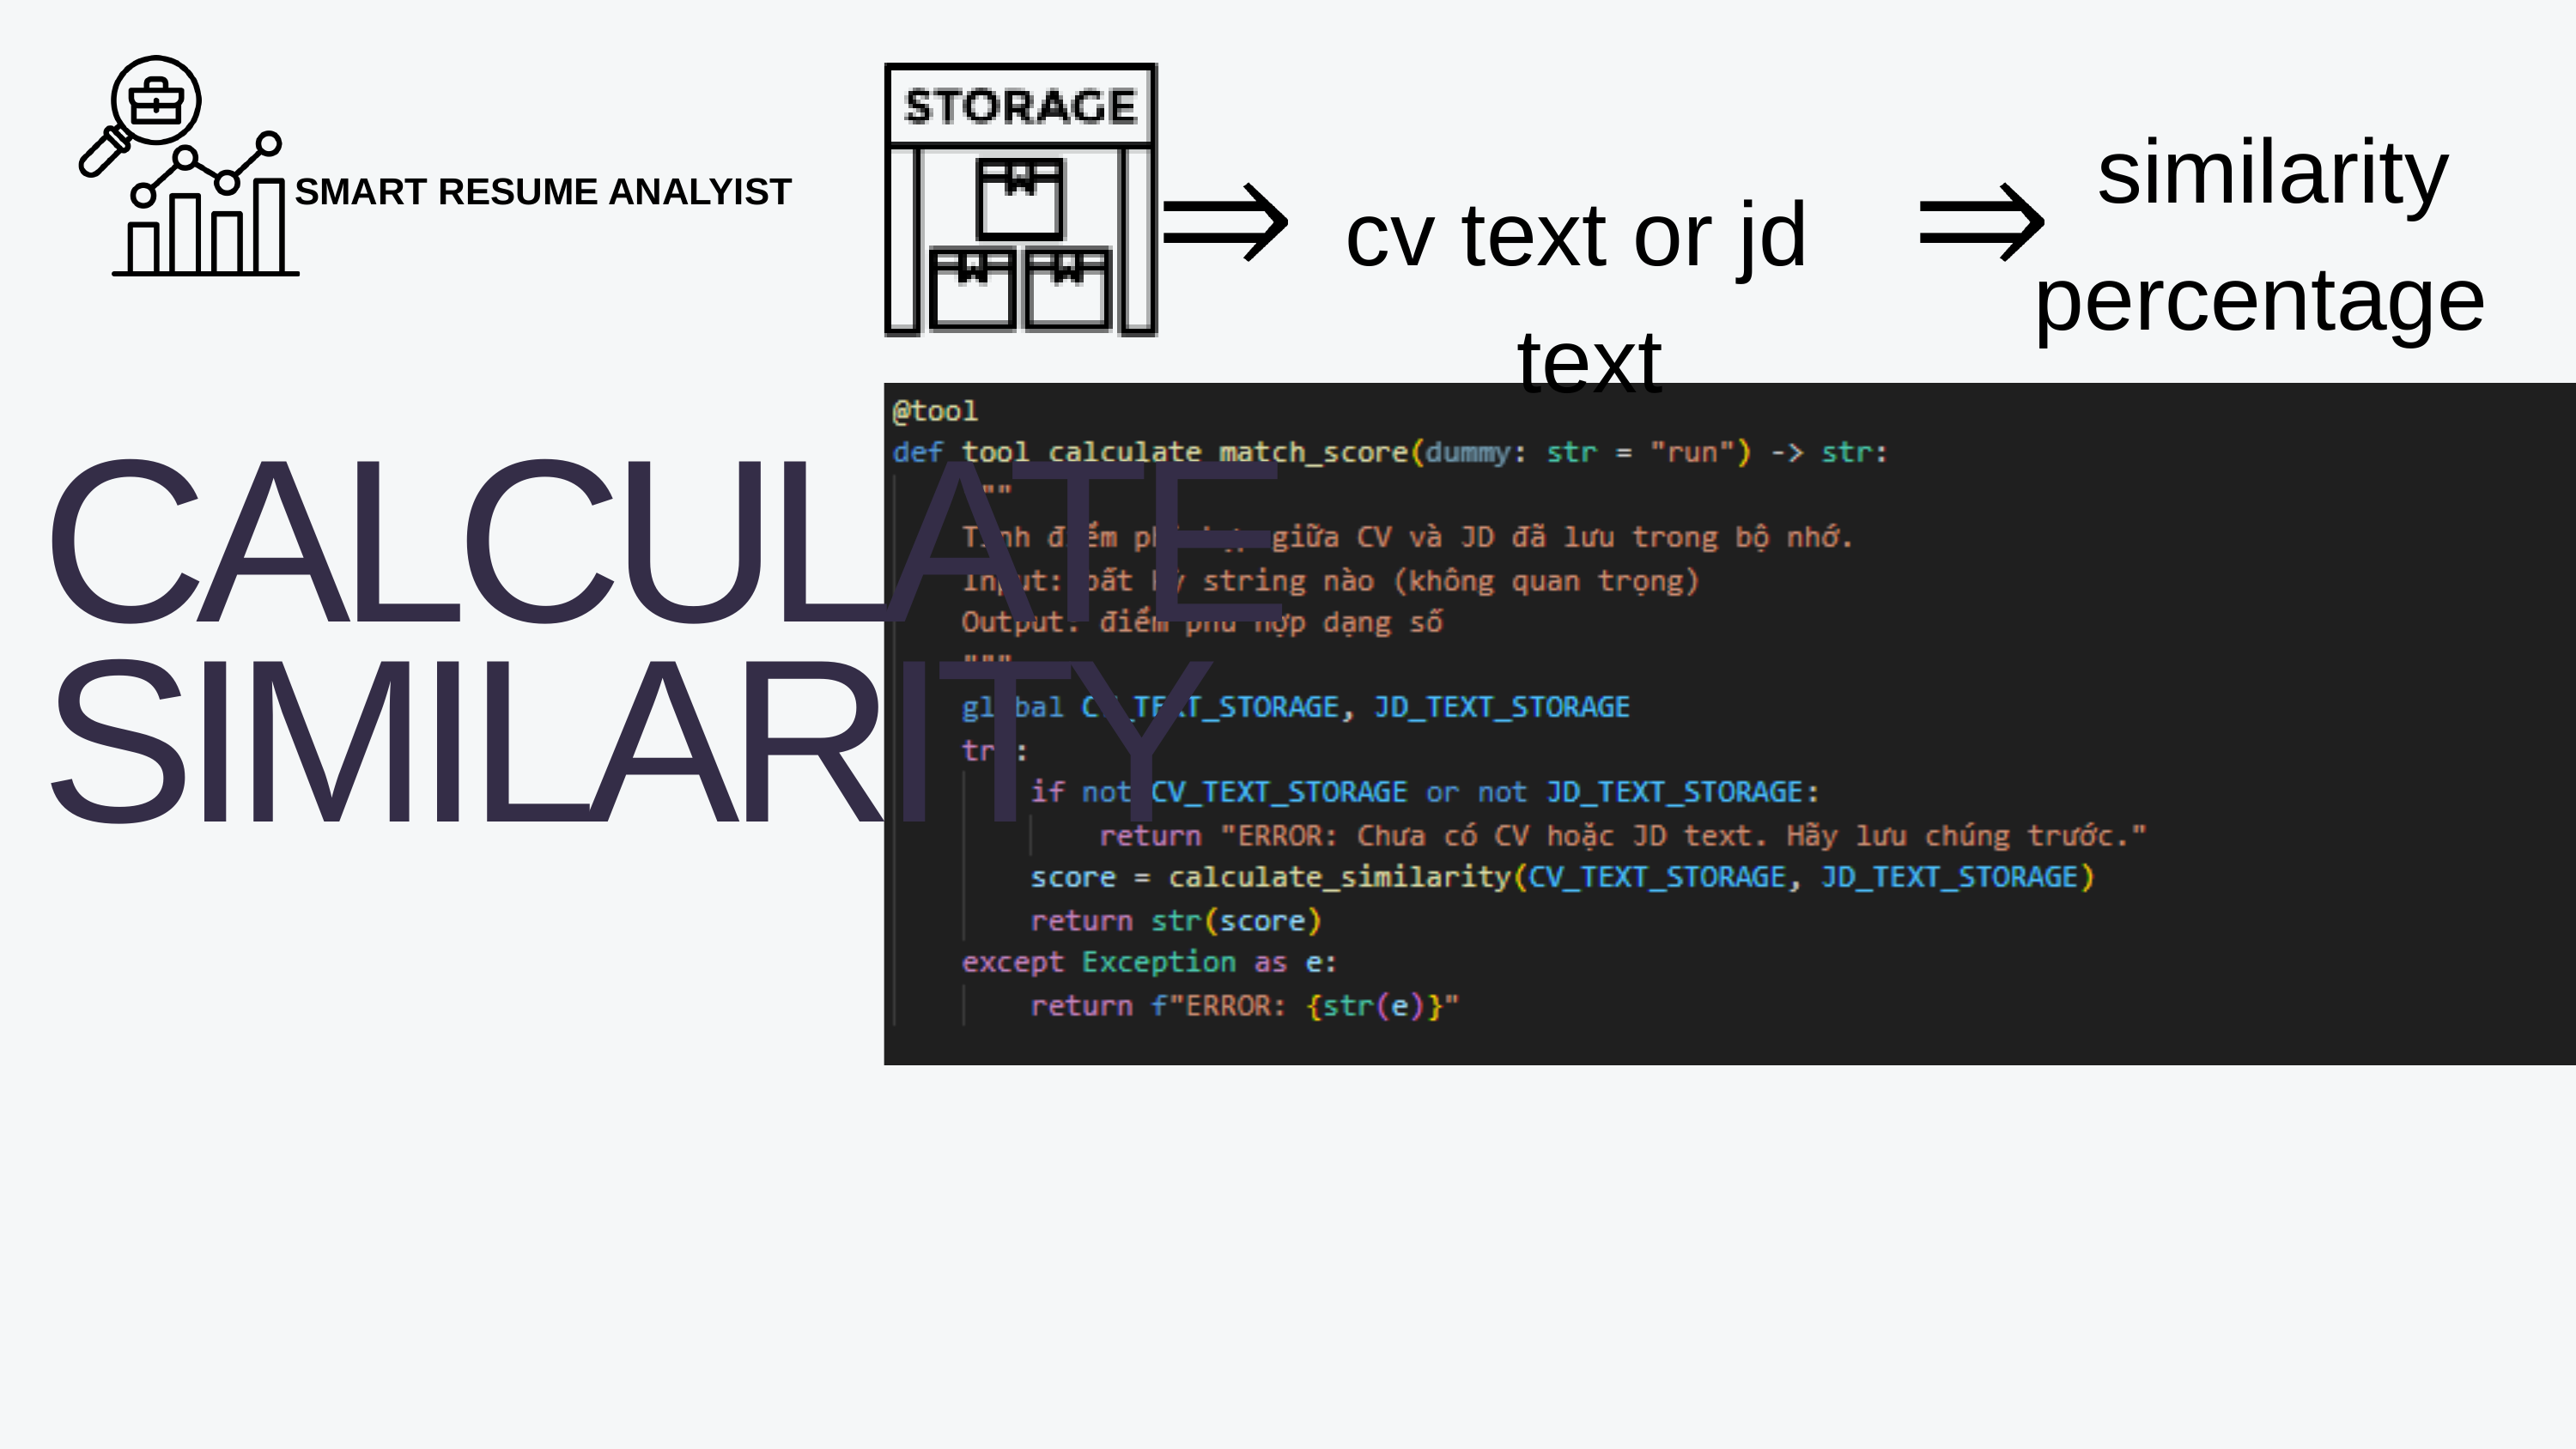

similarity percentage
cv text or jd  text
SMART RESUME ANALYIST

CALCULATE SIMILARITY